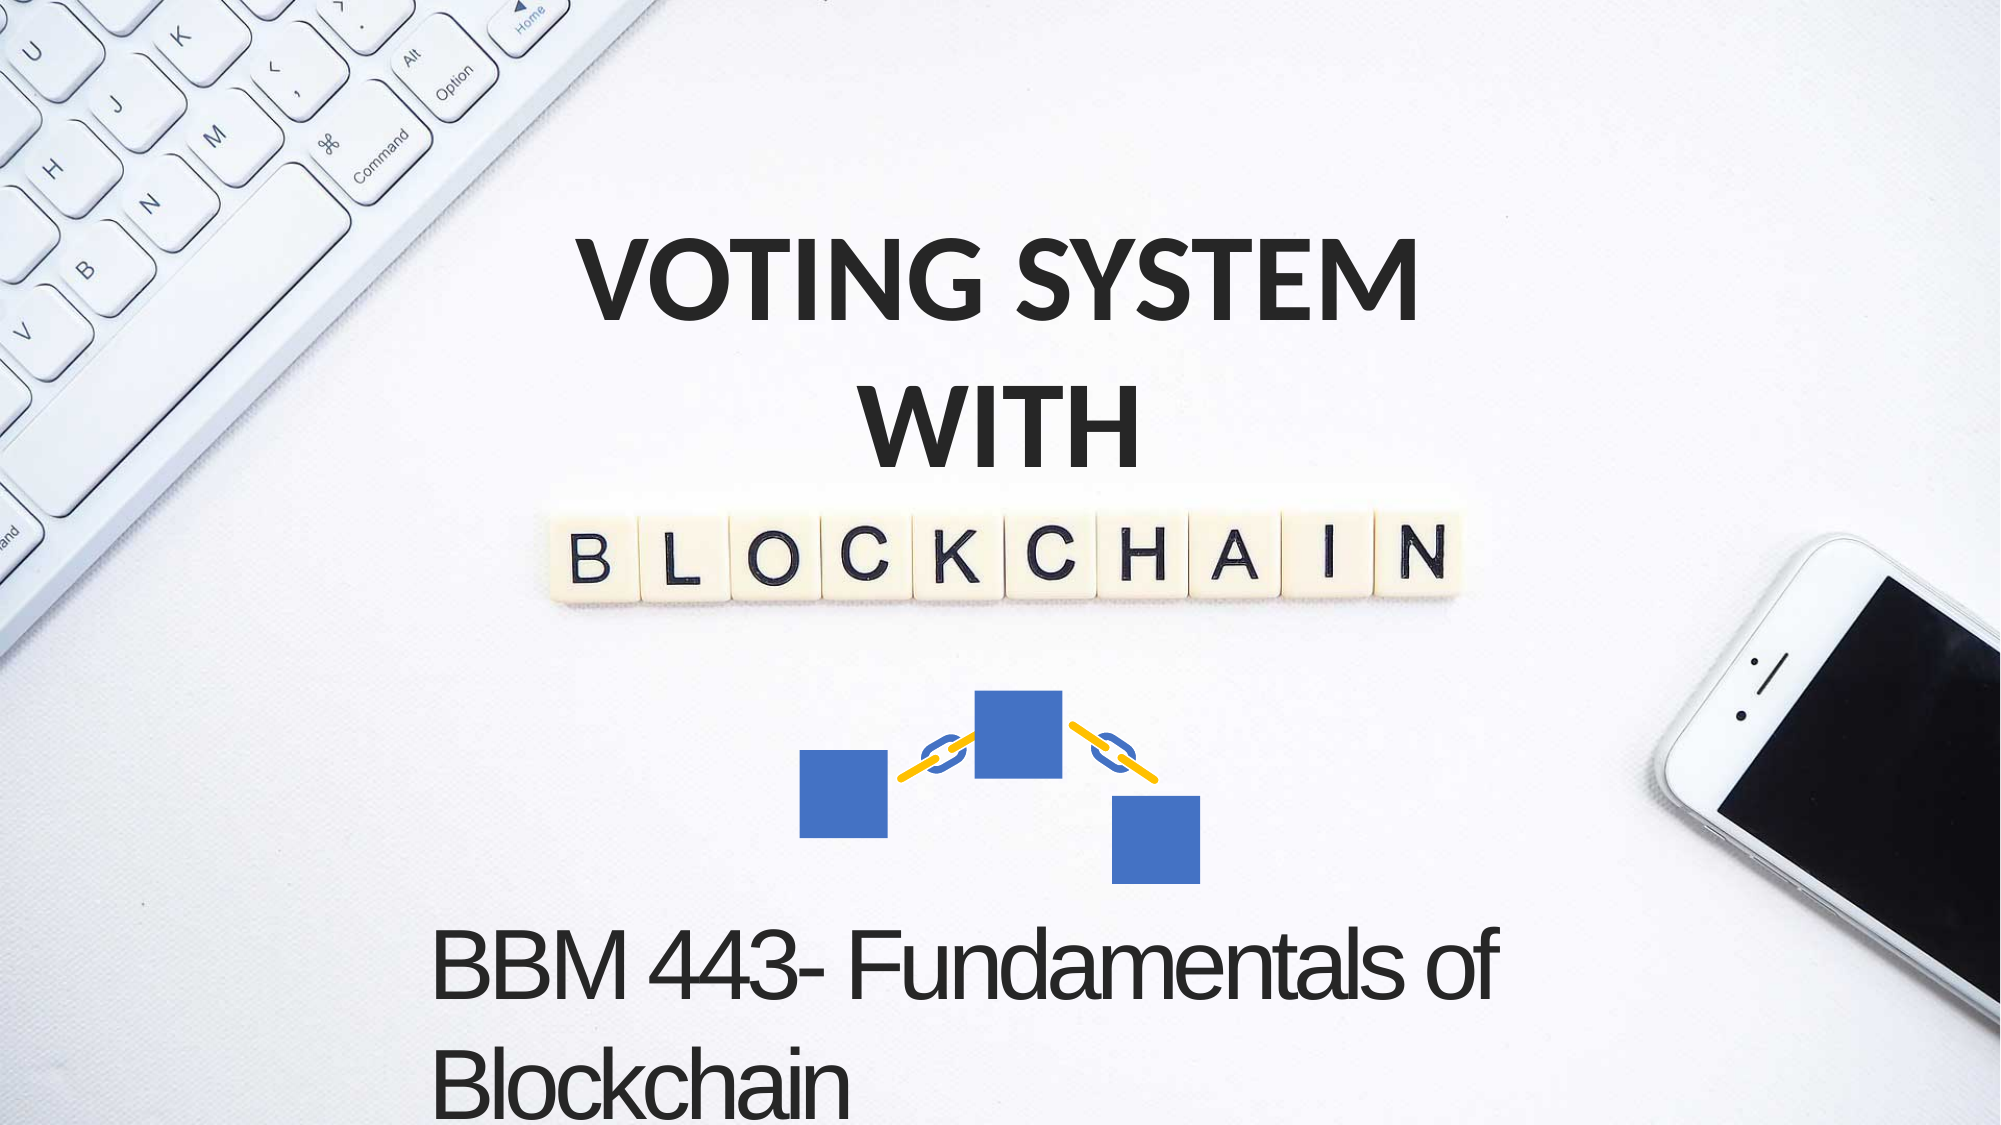

VOTING SYSTEM
WITH

BBM 443- Fundamentals of Blockchain